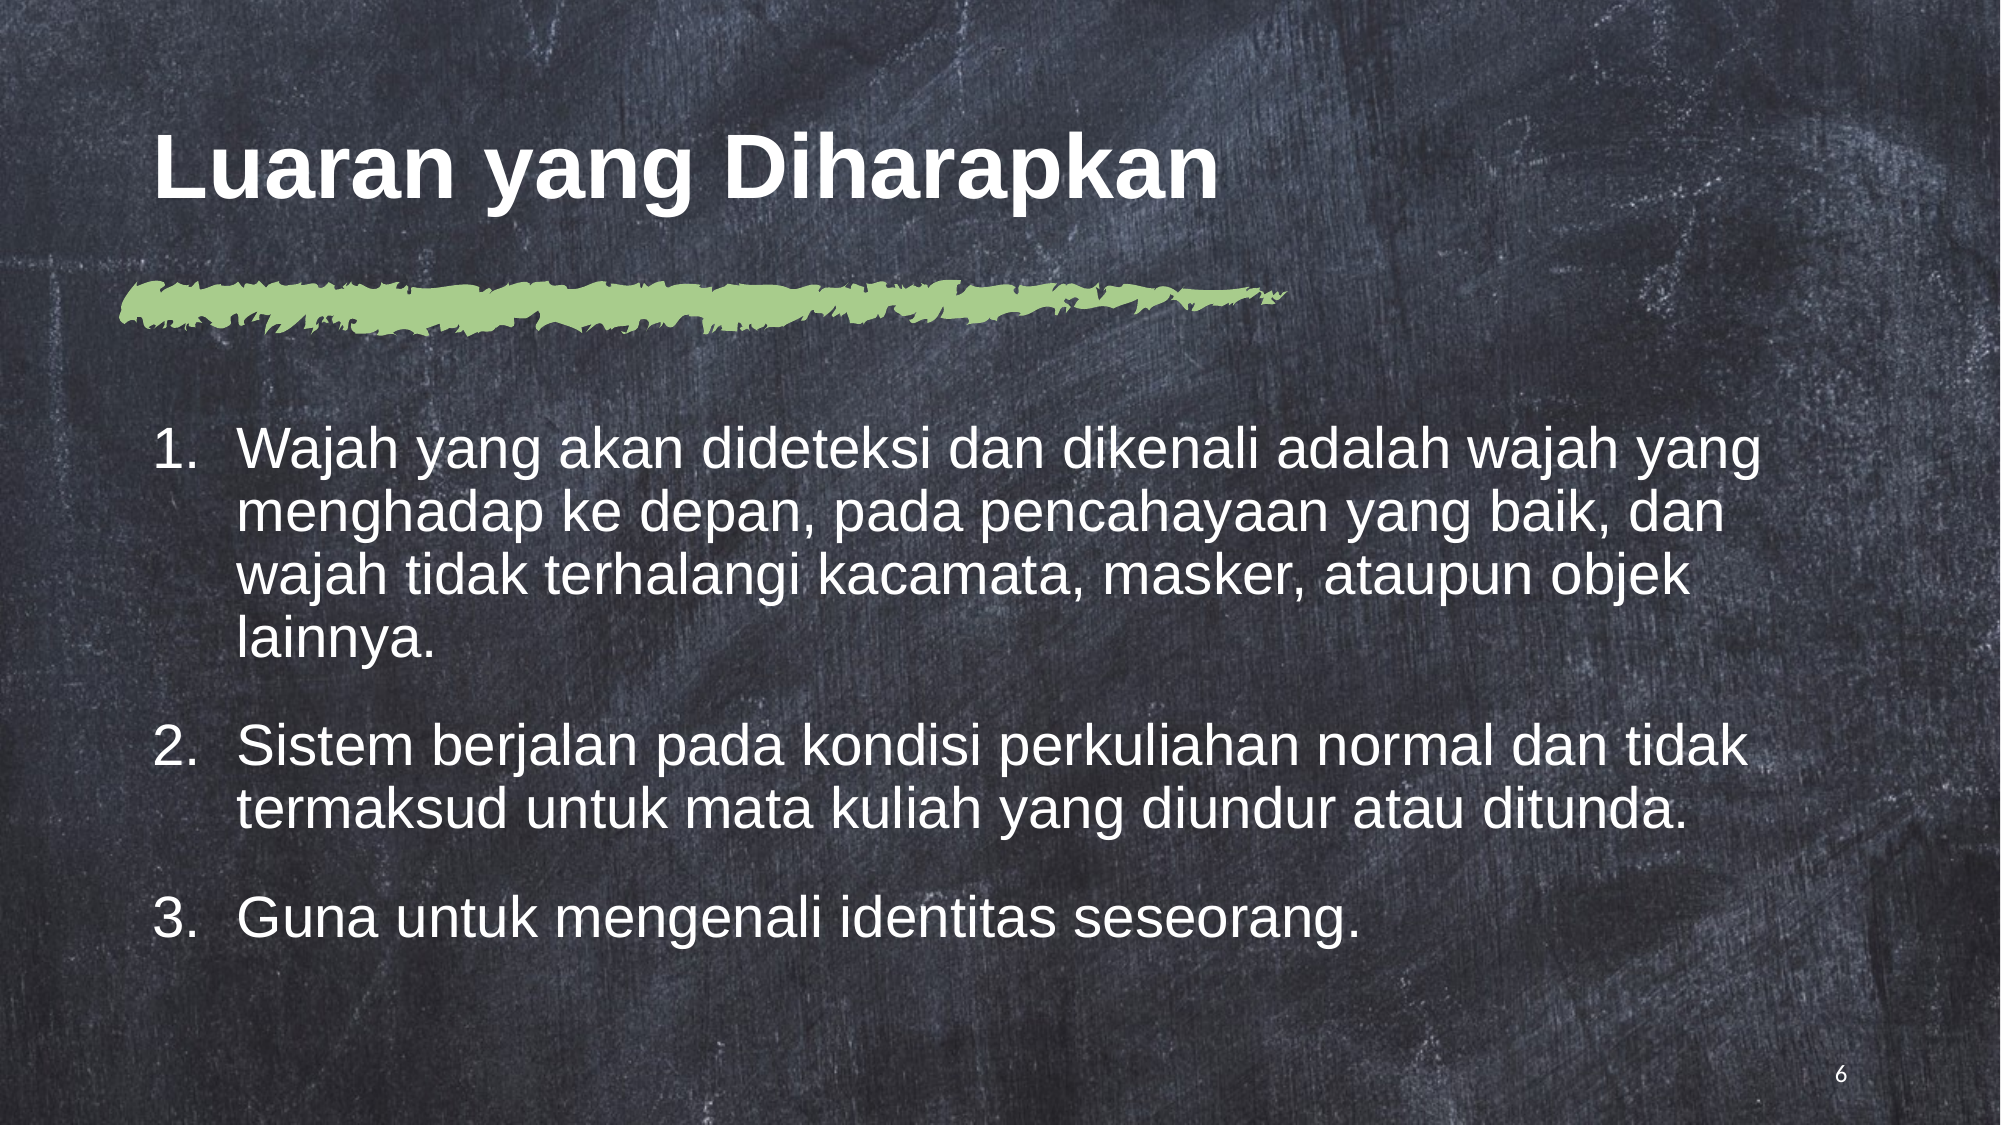

# Luaran yang Diharapkan
Wajah yang akan dideteksi dan dikenali adalah wajah yang menghadap ke depan, pada pencahayaan yang baik, dan wajah tidak terhalangi kacamata, masker, ataupun objek lainnya.
Sistem berjalan pada kondisi perkuliahan normal dan tidak termaksud untuk mata kuliah yang diundur atau ditunda.
Guna untuk mengenali identitas seseorang.

6